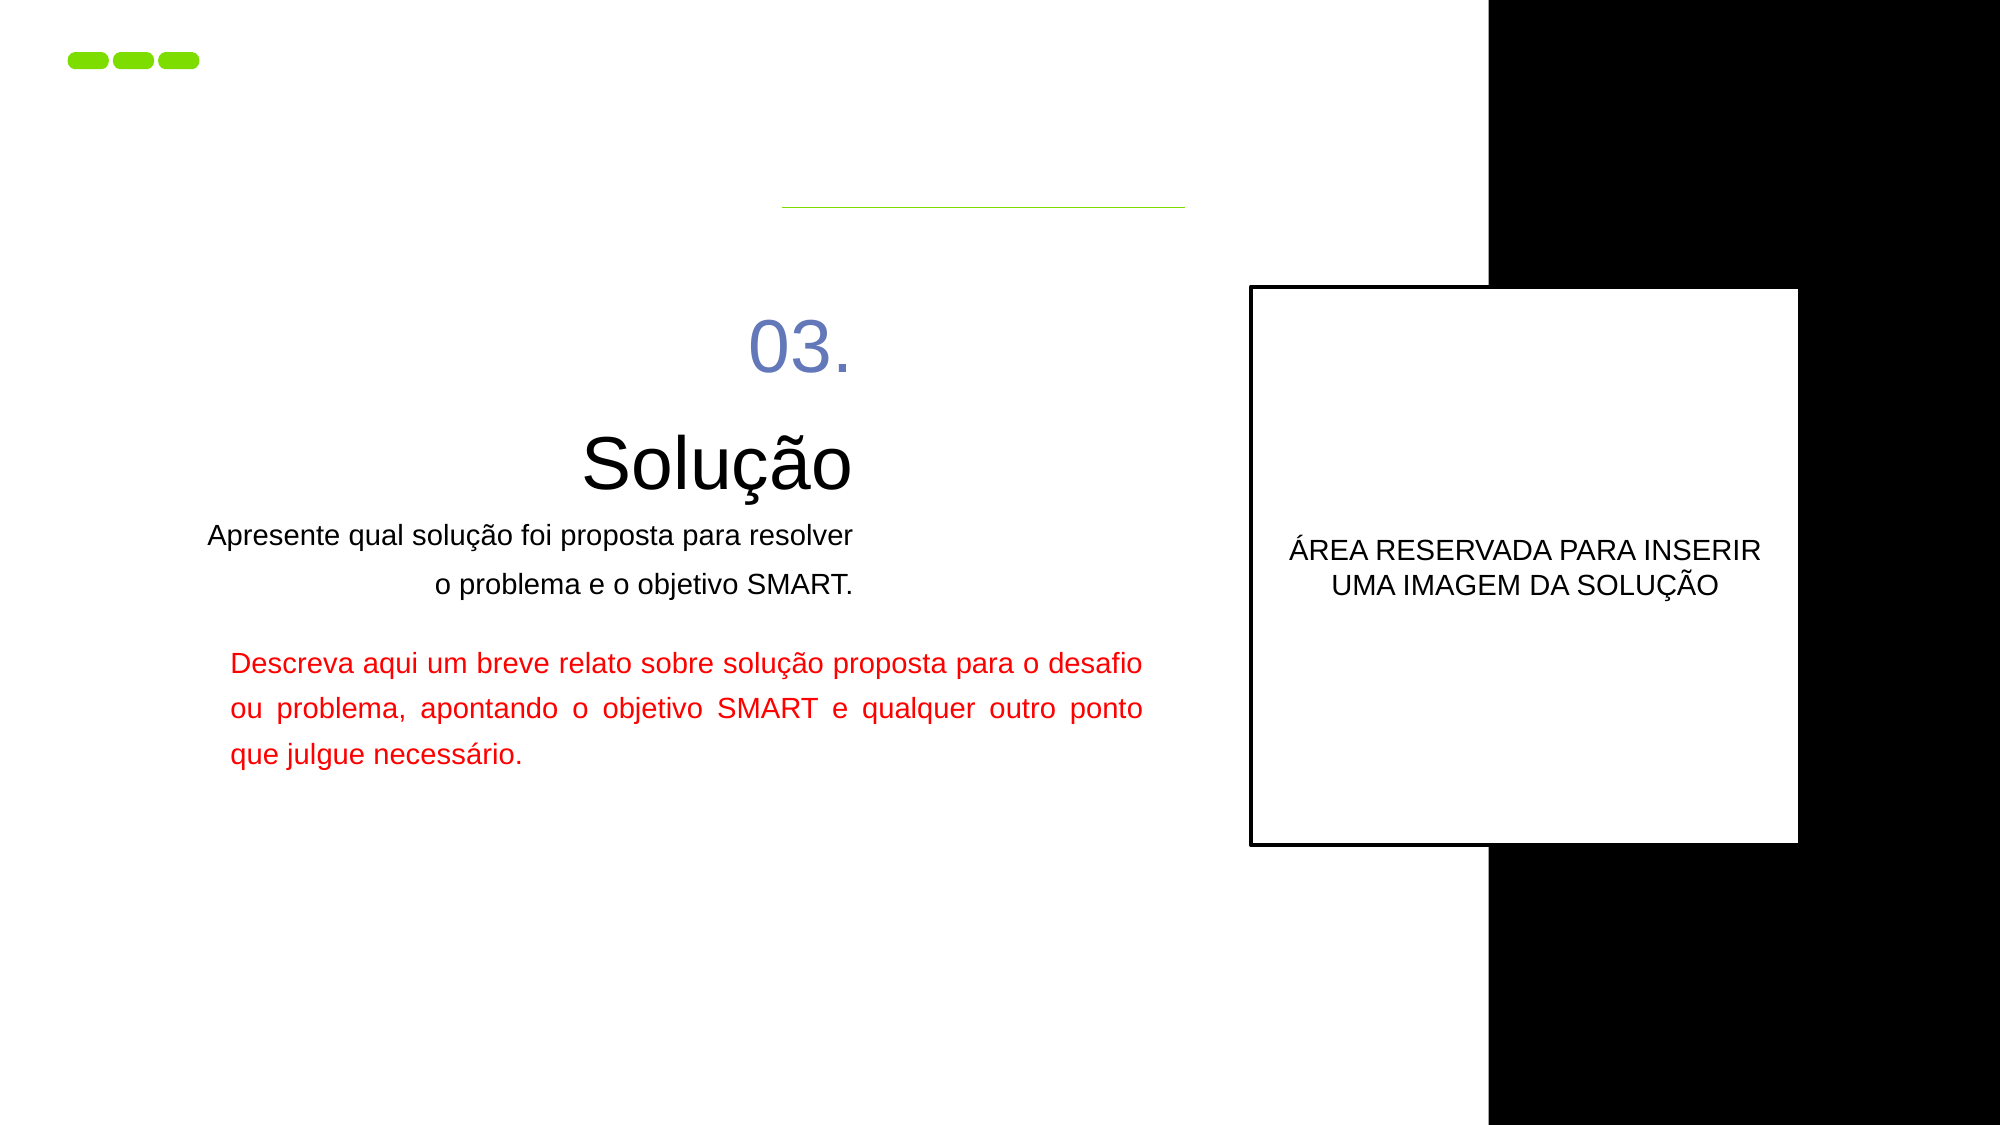

03.
Solução
ÁREA RESERVADA PARA INSERIR UMA IMAGEM DA SOLUÇÃO
Apresente qual solução foi proposta para resolver o problema e o objetivo SMART.
Descreva aqui um breve relato sobre solução proposta para o desafio ou problema, apontando o objetivo SMART e qualquer outro ponto que julgue necessário.